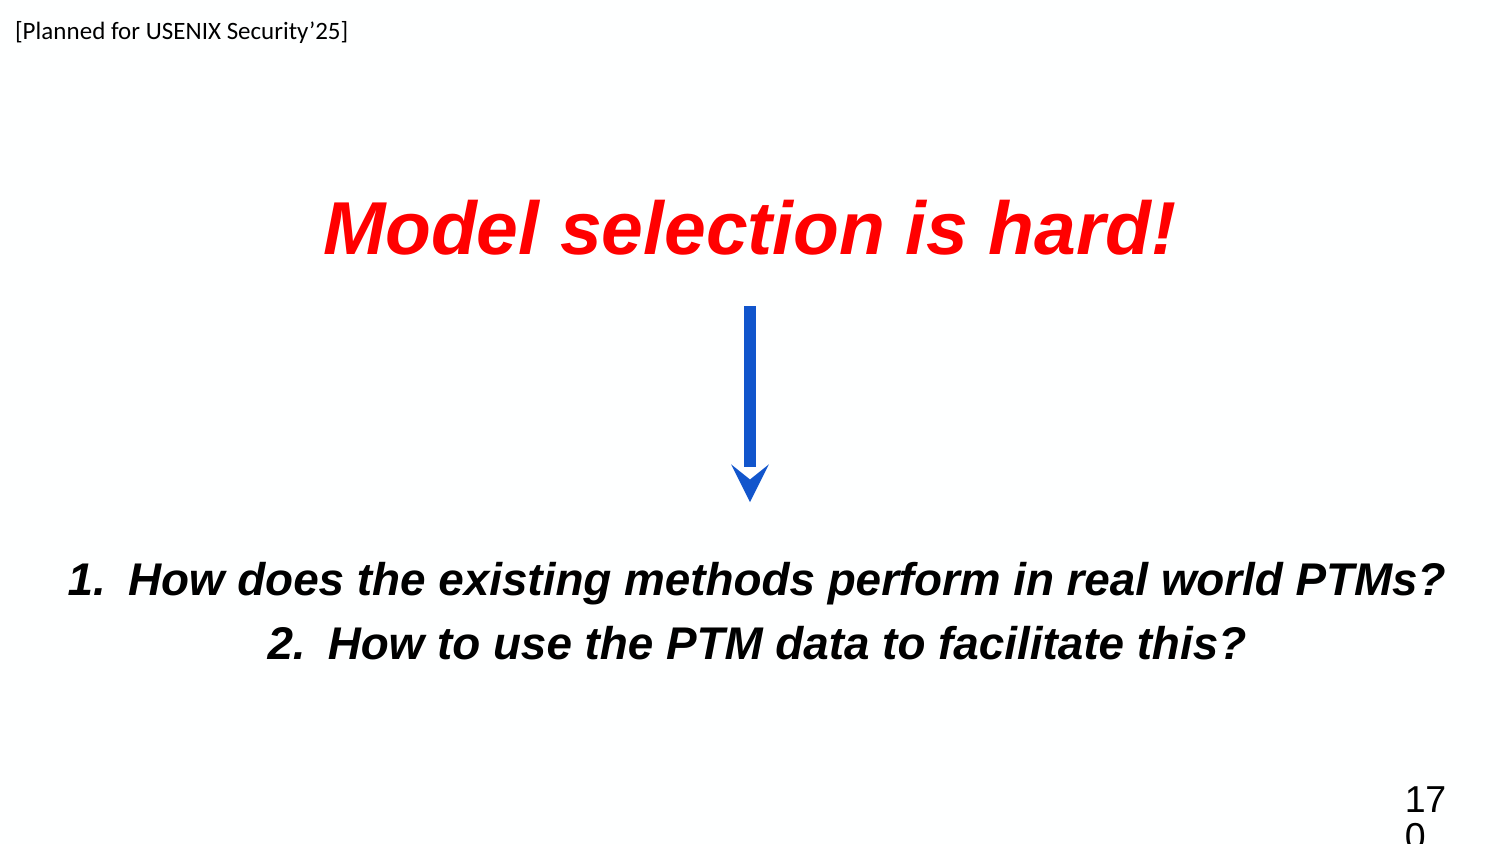

[Planned for USENIX Security’25]

# Model selection is hard!
How does the existing methods perform in real world PTMs?
How to use the PTM data to facilitate this?
170